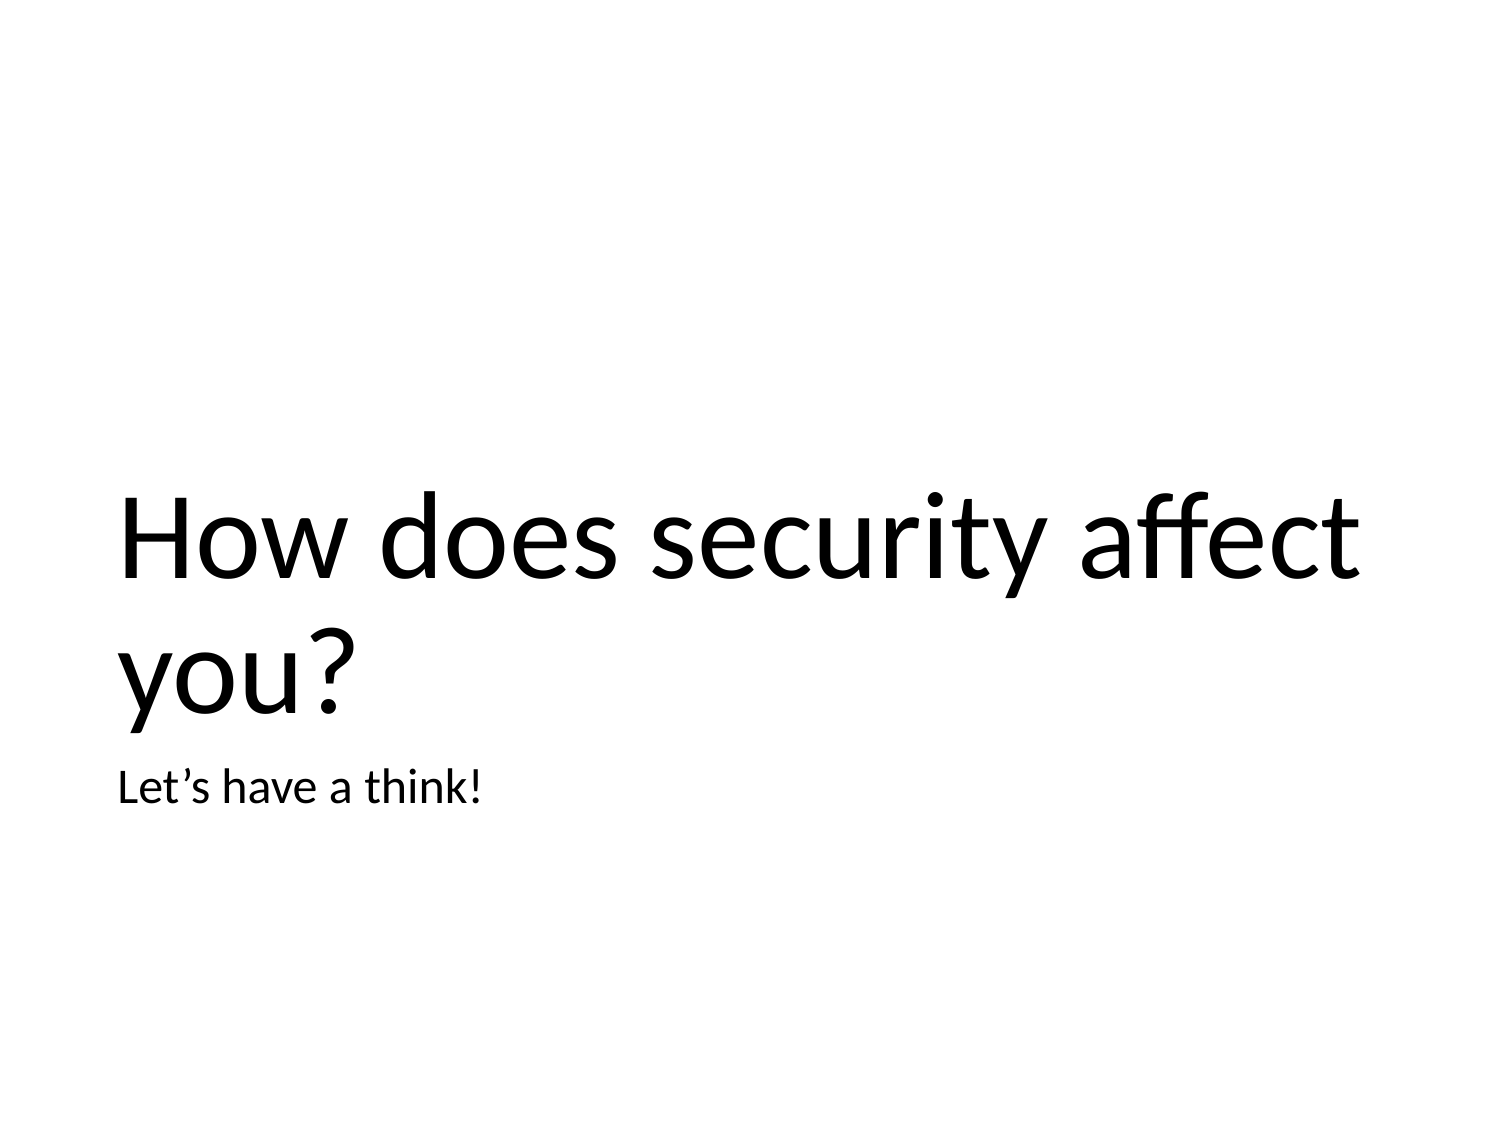

# How does security affect you?
Let’s have a think!